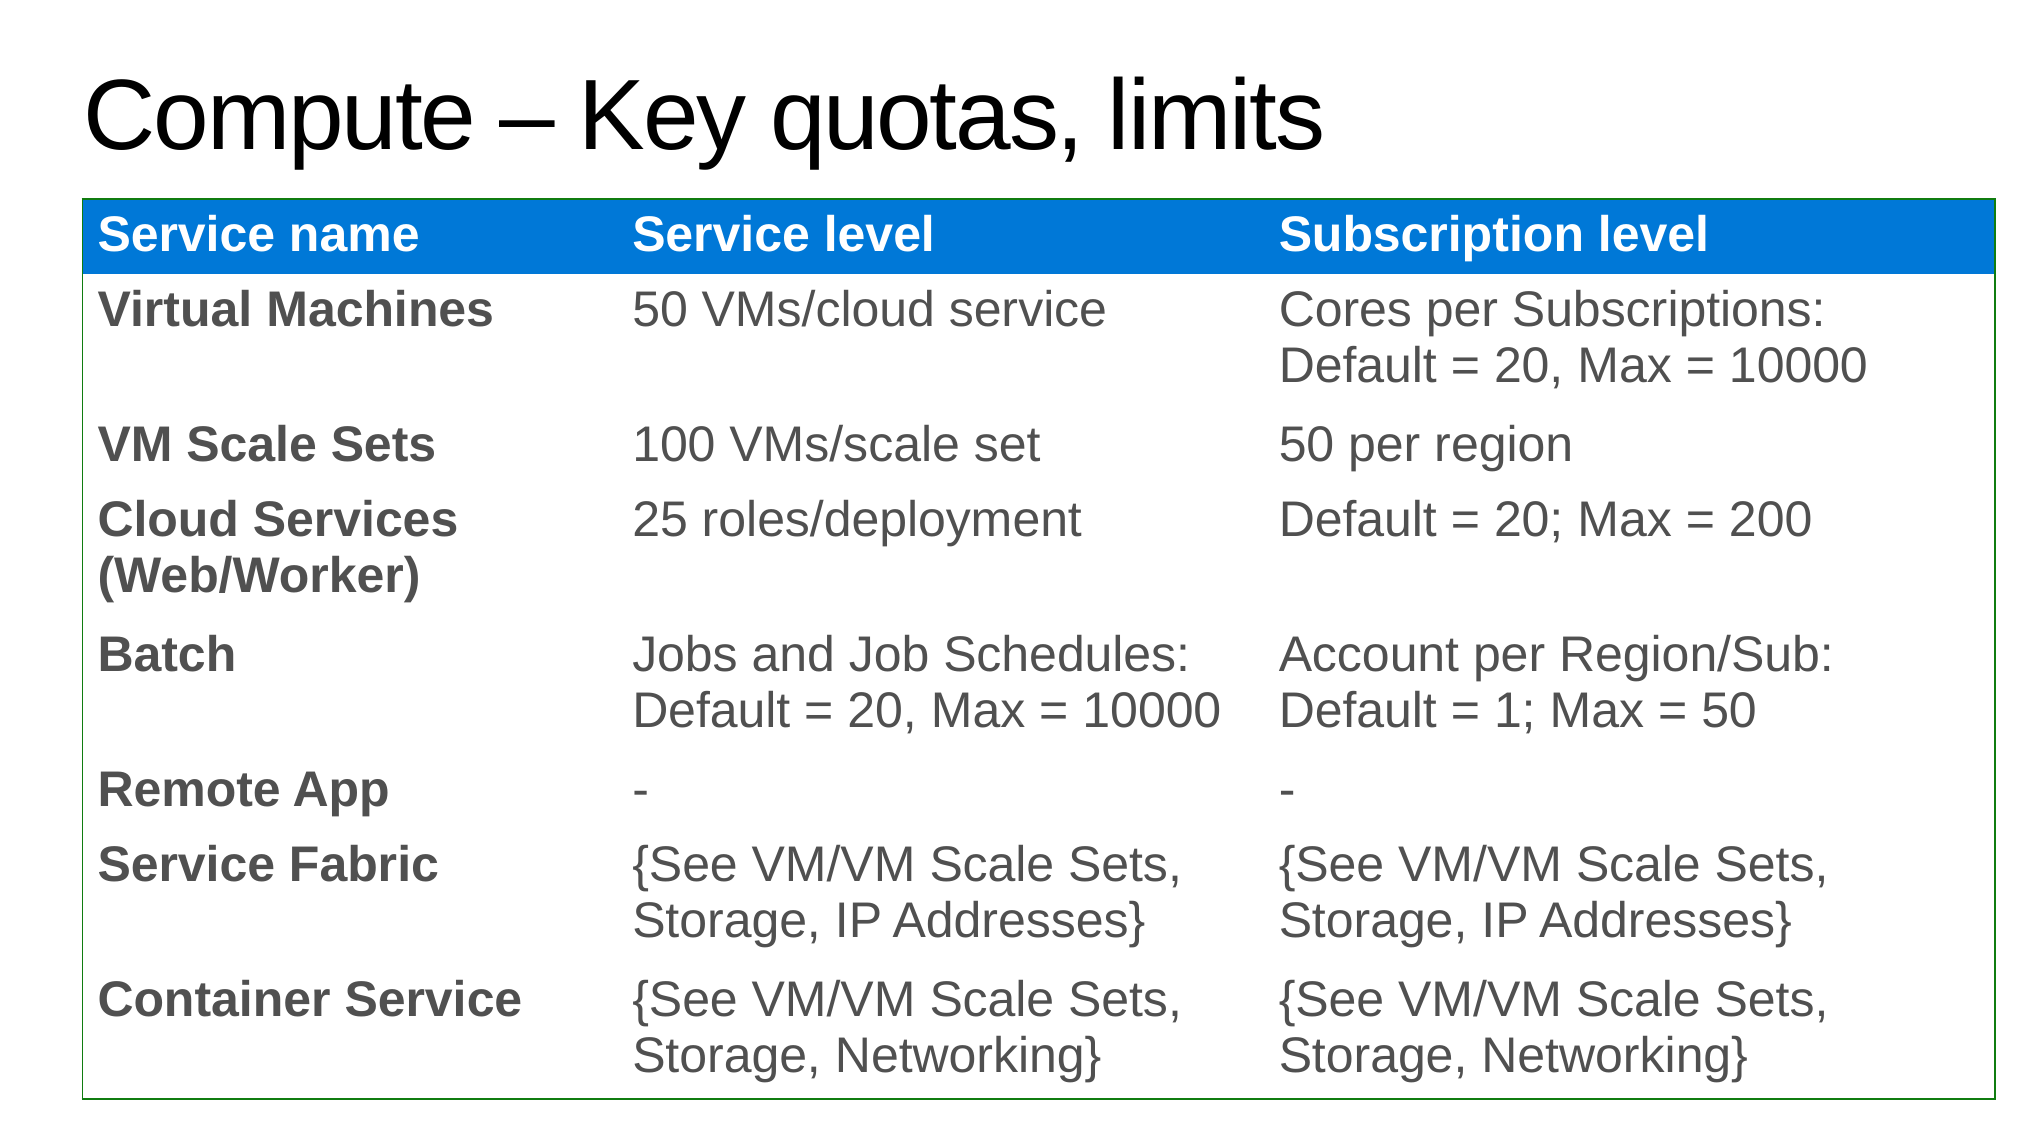

# Compute – Key quotas, limits
| Service name | Service level | Subscription level |
| --- | --- | --- |
| Virtual Machines | 50 VMs/cloud service | Cores per Subscriptions: Default = 20, Max = 10000 |
| VM Scale Sets | 100 VMs/scale set | 50 per region |
| Cloud Services (Web/Worker) | 25 roles/deployment | Default = 20; Max = 200 |
| Batch | Jobs and Job Schedules: Default = 20, Max = 10000 | Account per Region/Sub: Default = 1; Max = 50 |
| Remote App | - | - |
| Service Fabric | {See VM/VM Scale Sets, Storage, IP Addresses} | {See VM/VM Scale Sets, Storage, IP Addresses} |
| Container Service | {See VM/VM Scale Sets, Storage, Networking} | {See VM/VM Scale Sets, Storage, Networking} |